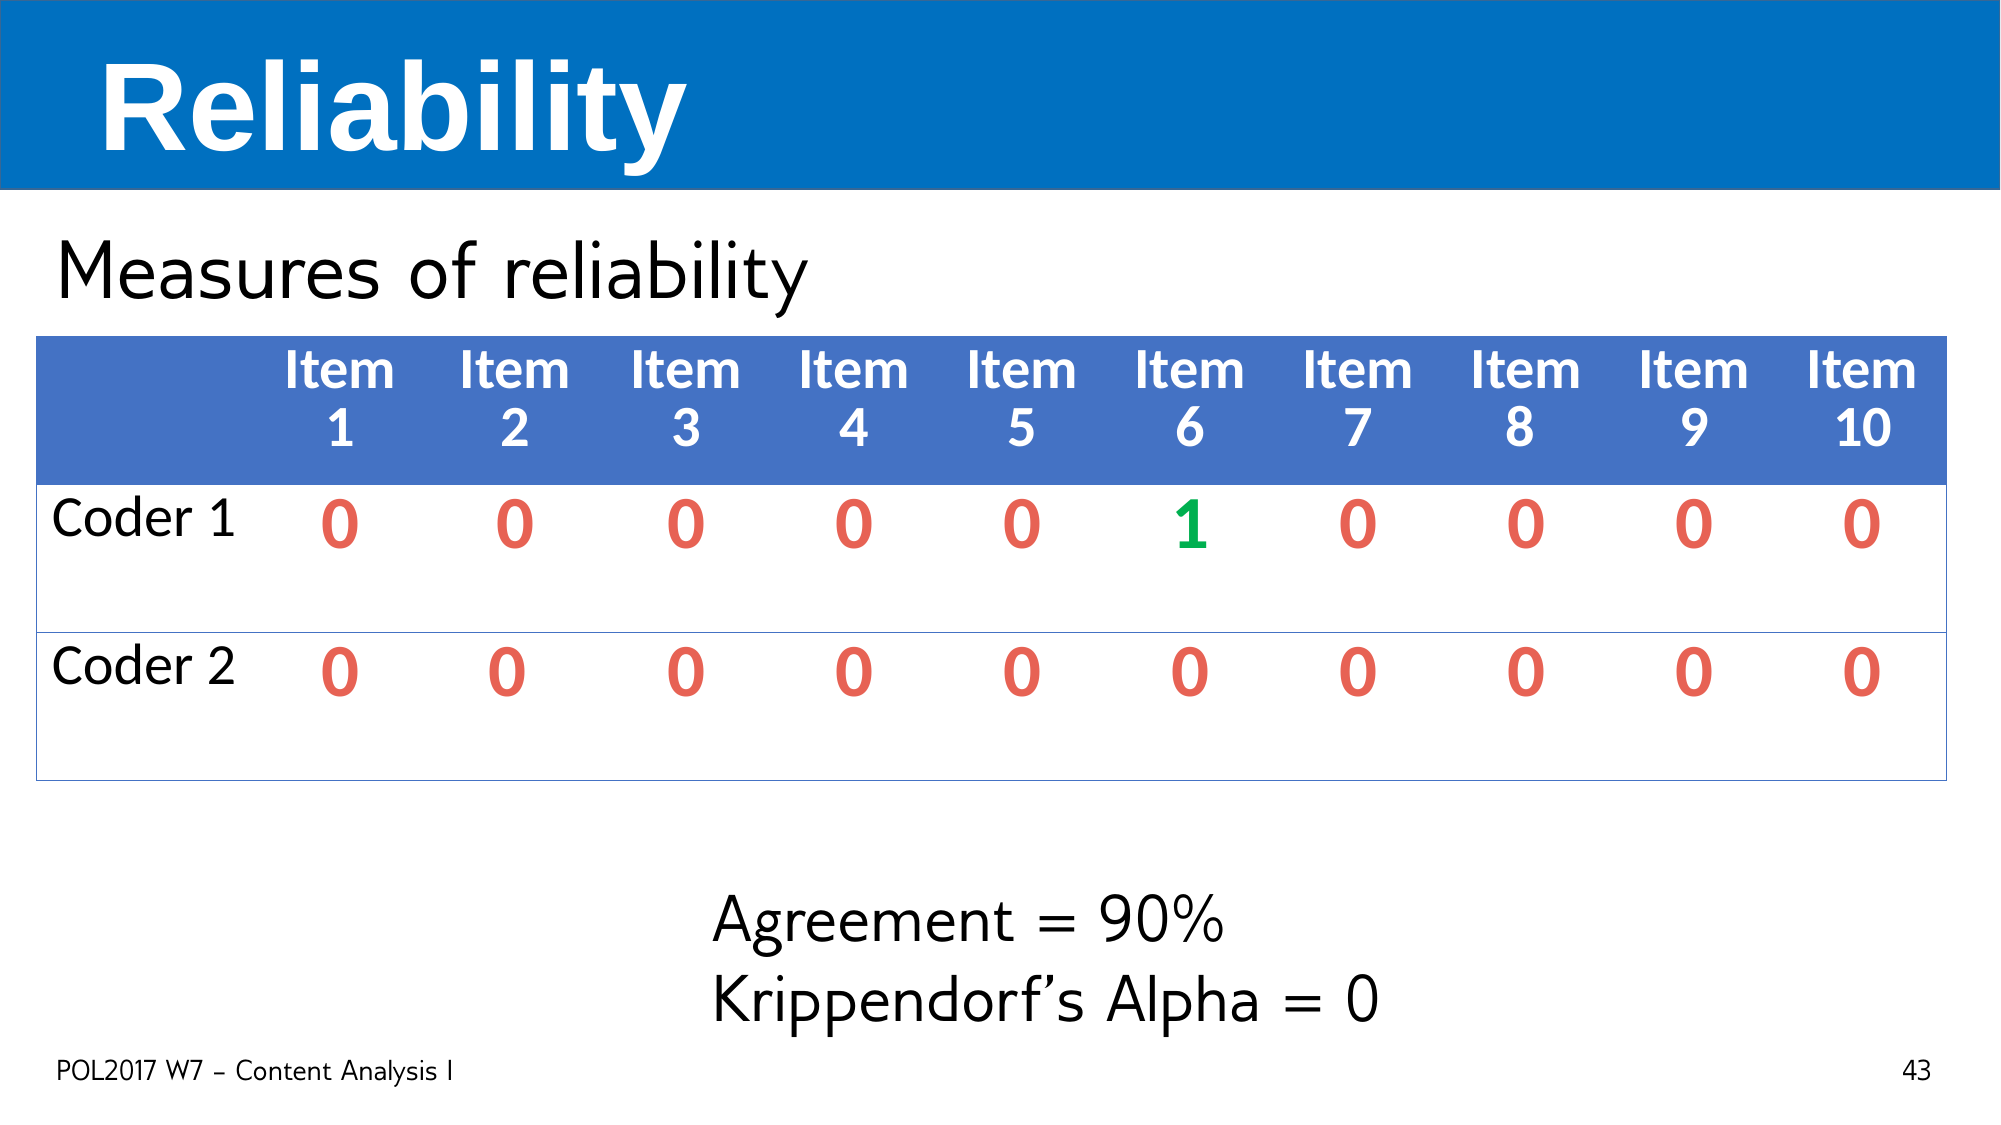

# Reliability
Measures of reliability

|  | Item 1 | Item 2 | Item 3 | Item 4 | Item 5 | Item 6 | Item 7 | Item 8 | Item 9 | Item 10 |
| --- | --- | --- | --- | --- | --- | --- | --- | --- | --- | --- |
| Coder 1 | 0 | 0 | 0 | 0 | 0 | 1 | 0 | 0 | 0 | 0 |
| Coder 2 | 0 | 0 | 0 | 0 | 0 | 0 | 0 | 0 | 0 | 0 |
Agreement = 90%
Krippendorf’s Alpha = 0
POL2017 W7 – Content Analysis I
43